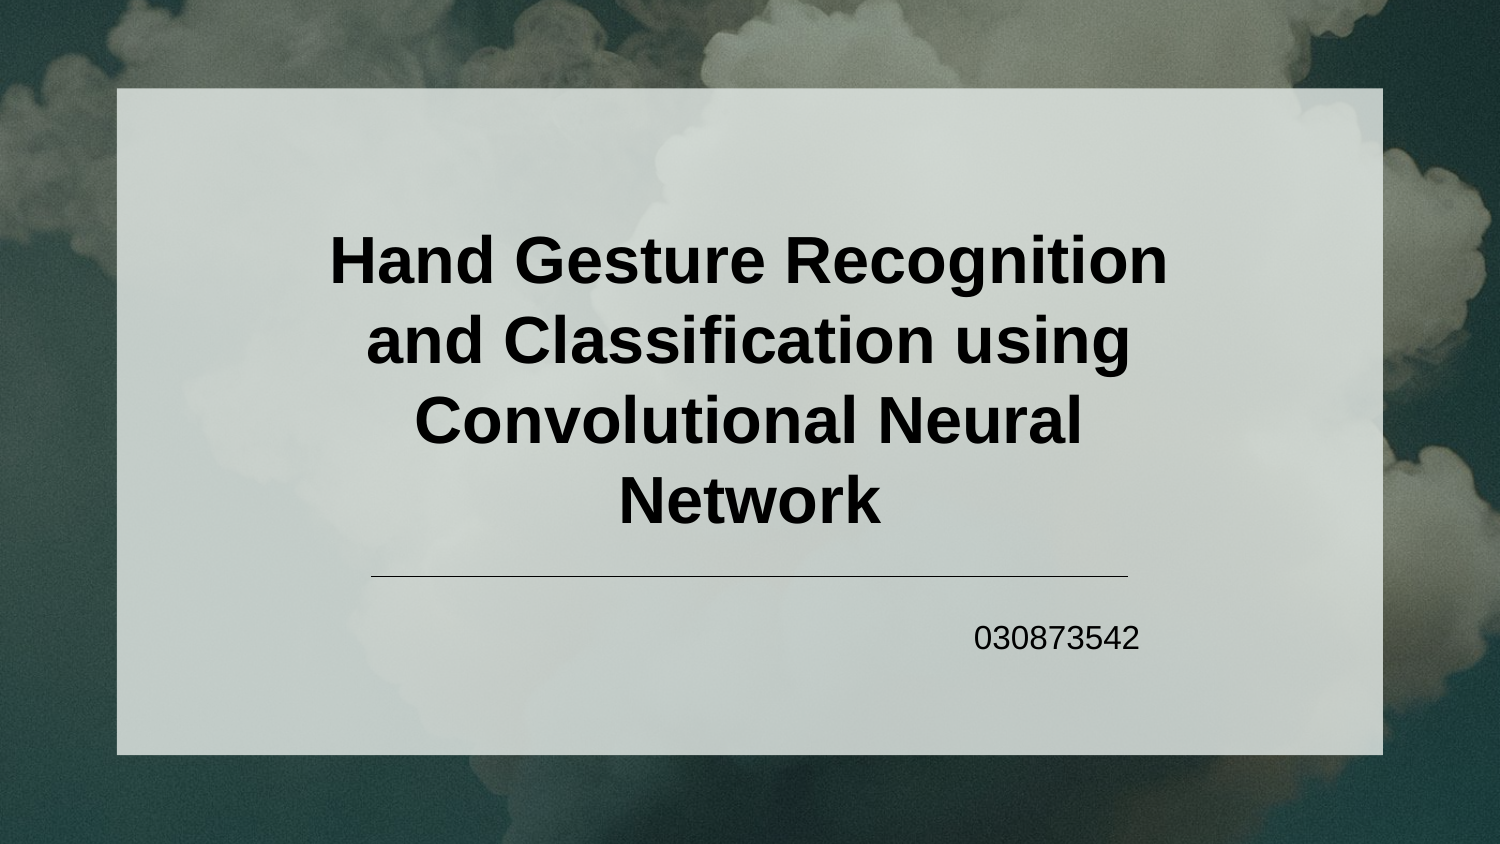

# Hand Gesture Recognition and Classification using Convolutional Neural Network
030873542